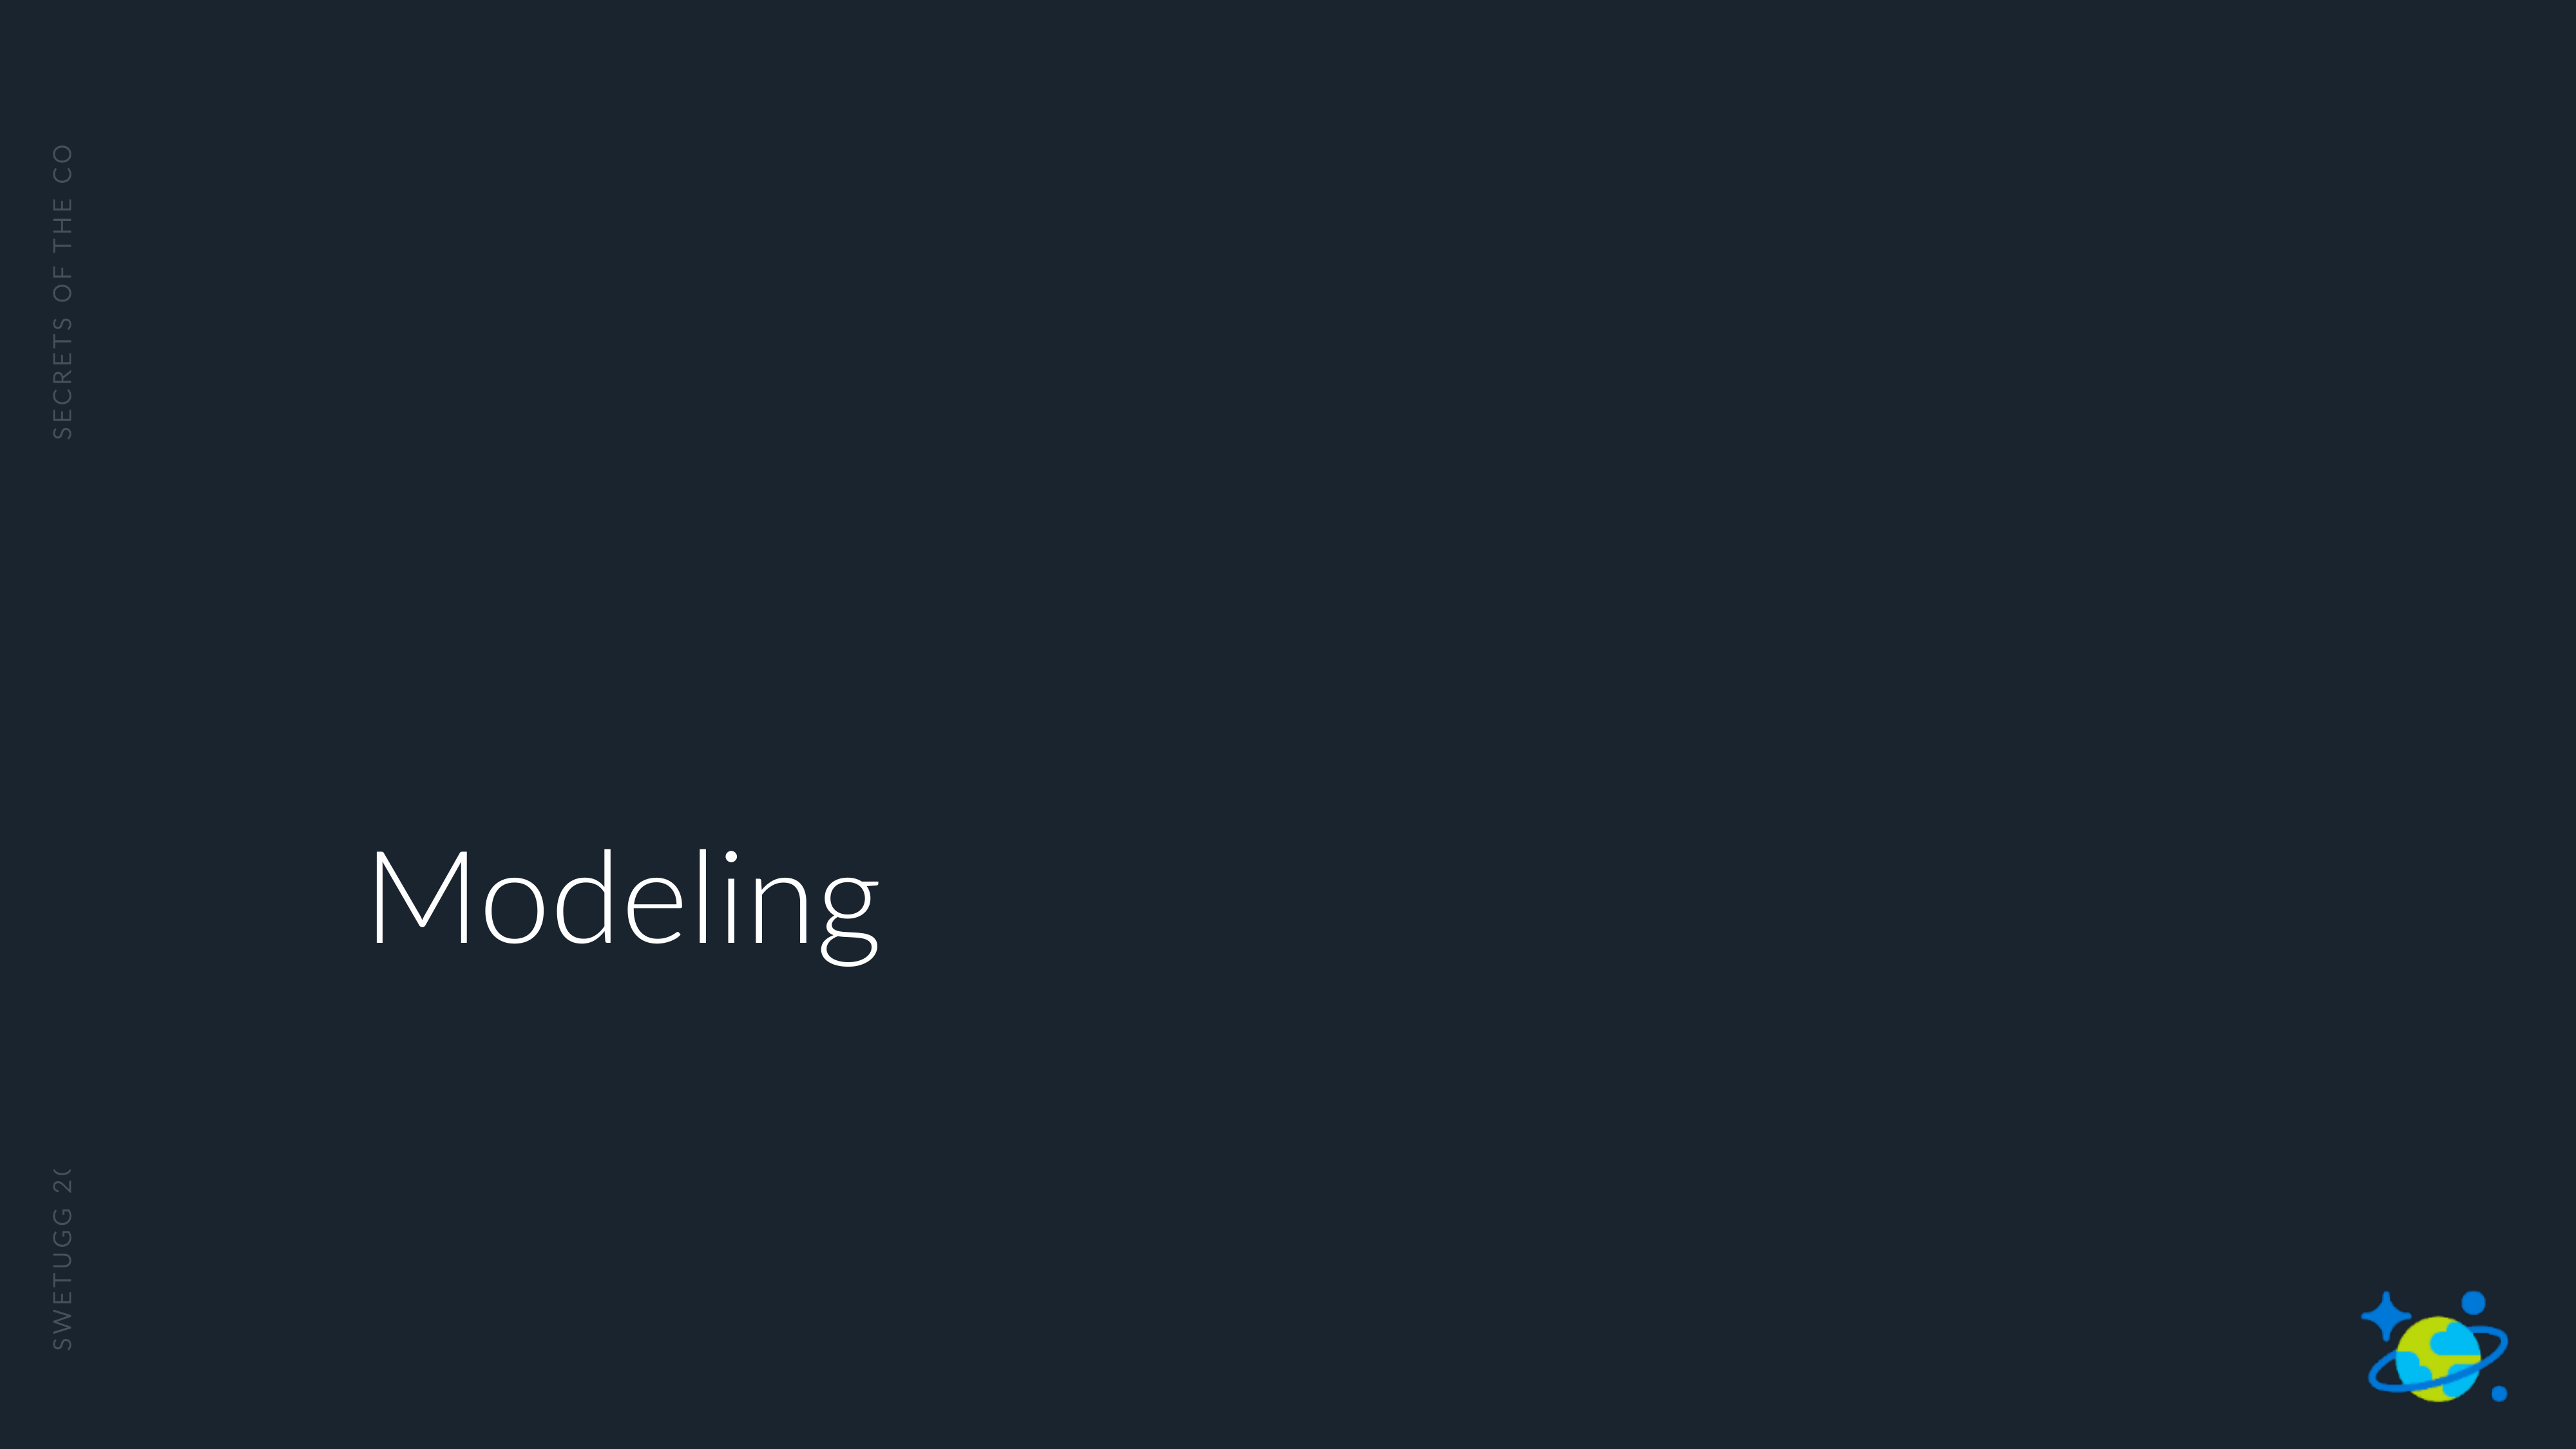

13
SECRETS OF THE COSMOS
# Modeling
SWETUGG 2020